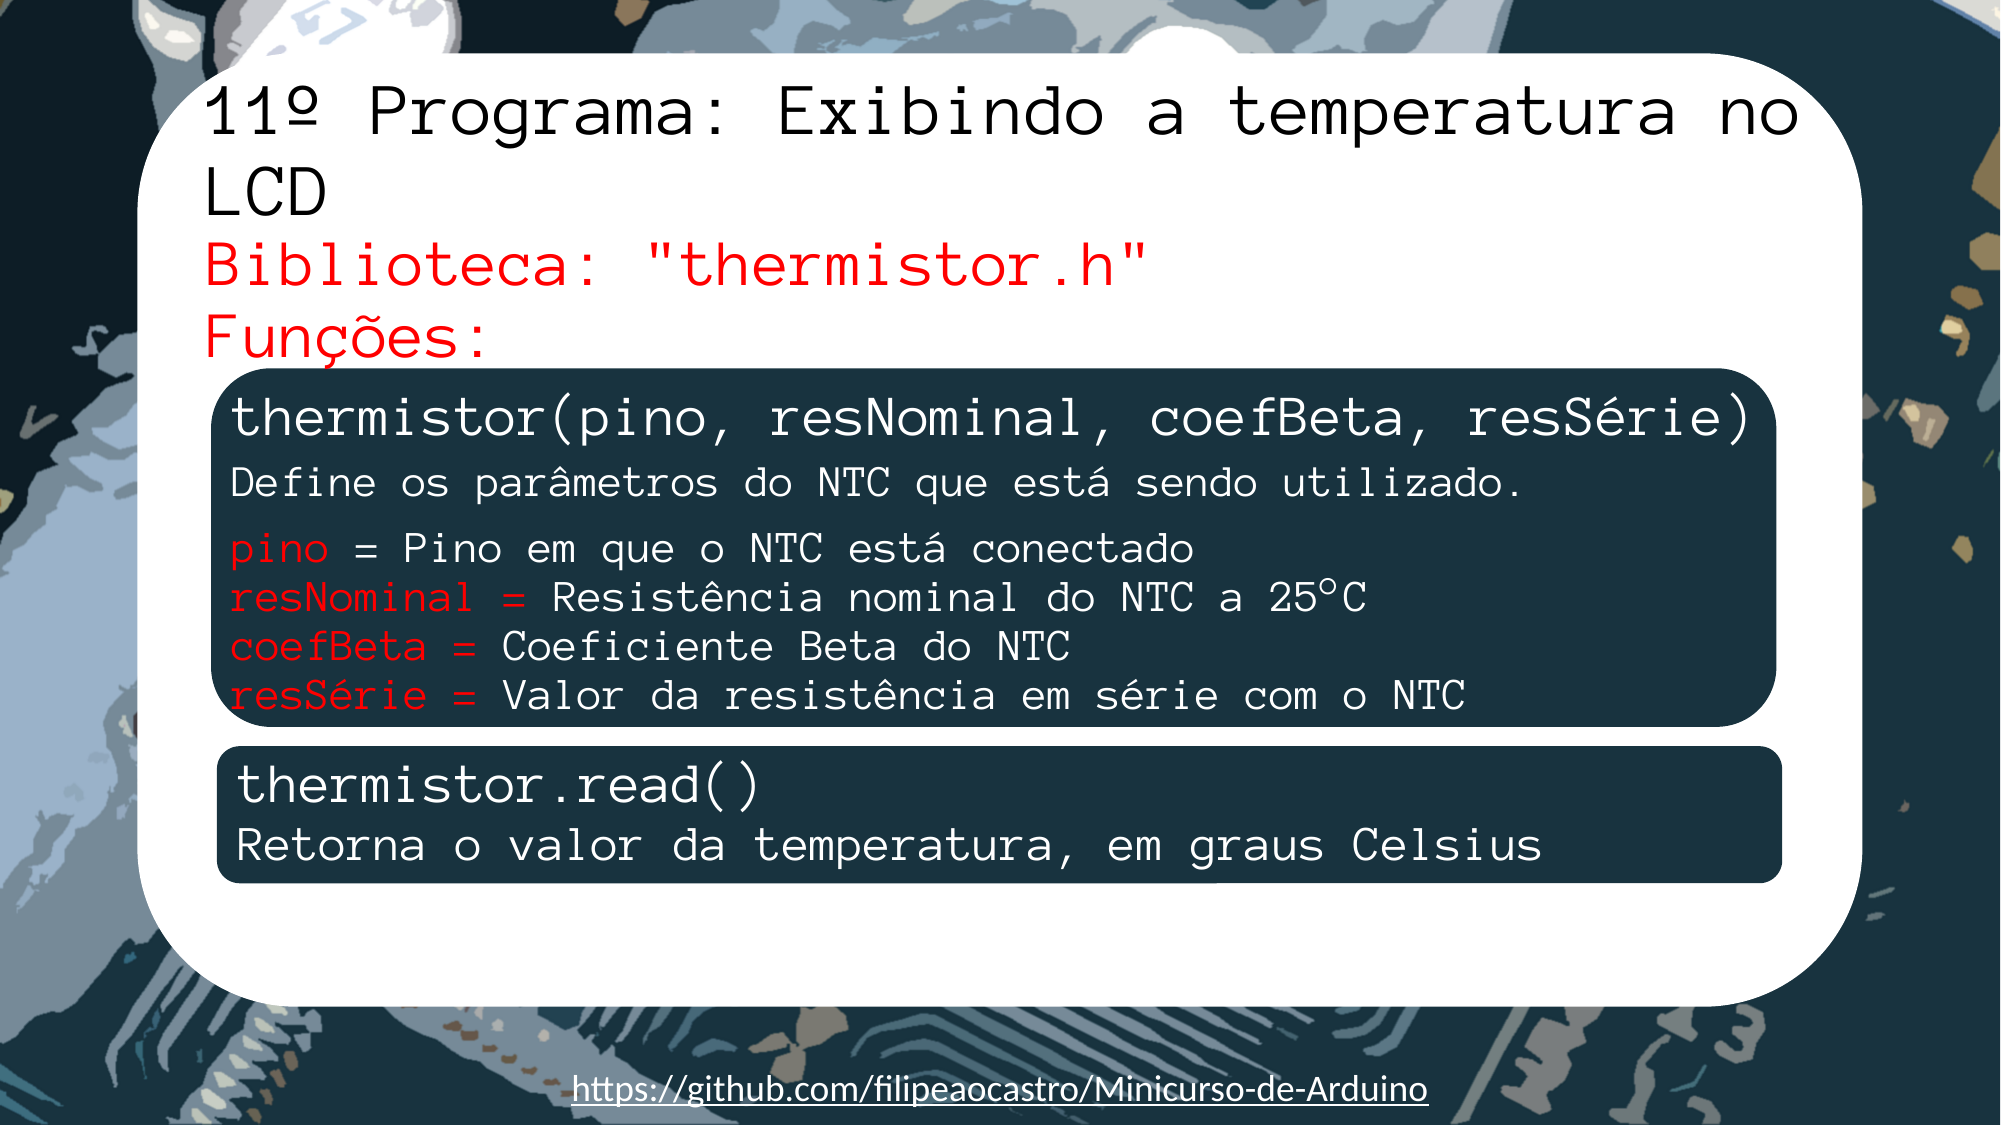

# 11º Programa: Exibindo a temperatura no LCD
Biblioteca: "thermistor.h"
Funções:
thermistor(pino, resNominal, coefBeta, resSérie)

Define os parâmetros do NTC que está sendo utilizado.
pino = Pino em que o NTC está conectado
resNominal = Resistência nominal do NTC a 25°C
coefBeta = Coeficiente Beta do NTC
resSérie = Valor da resistência em série com o NTC

thermistor.read()
Retorna o valor da temperatura, em graus Celsius

https://github.com/filipeaocastro/Minicurso-de-Arduino